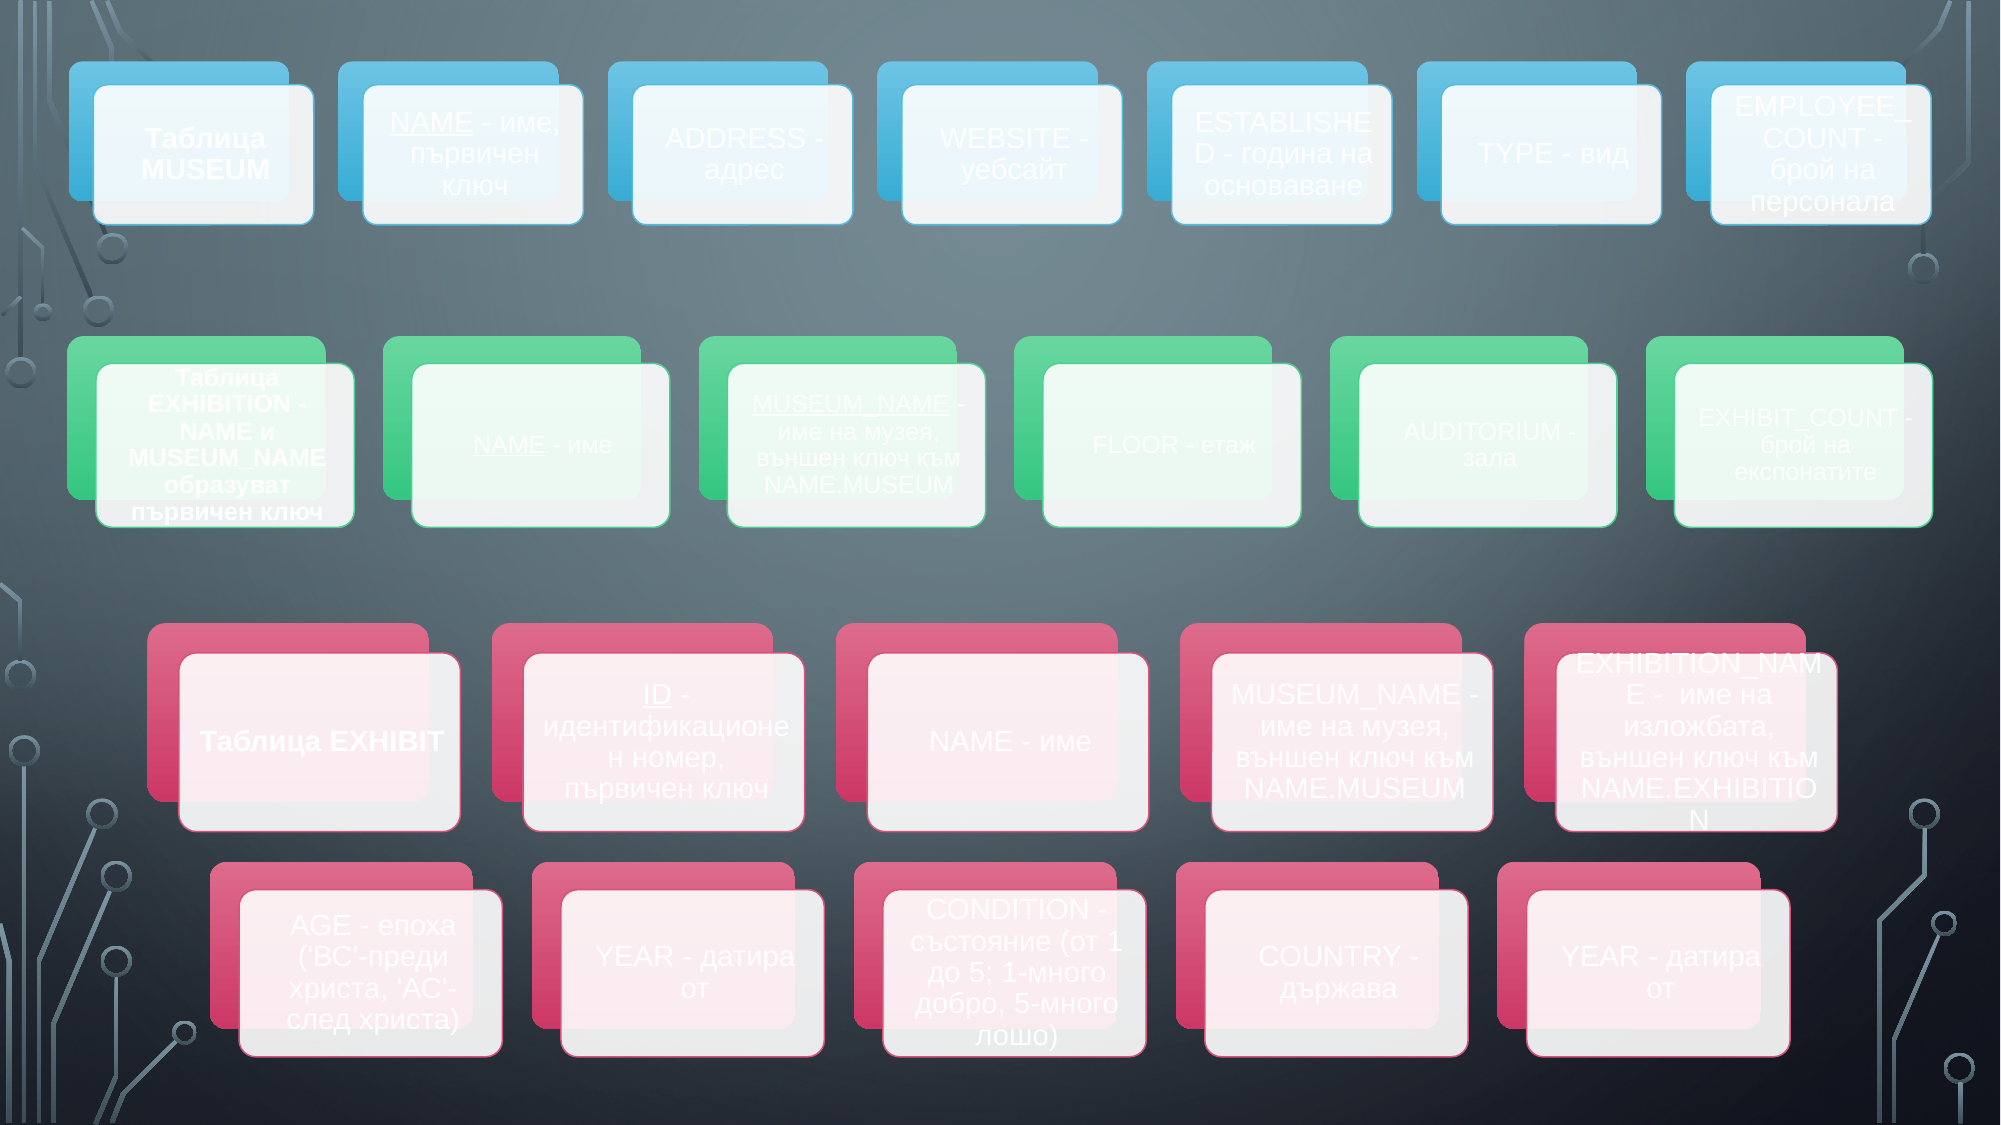

Таблица MUSEUM
NAME - име, първичен ключ
ADDRESS - адрес
WEBSITE - уебсайт
ESTABLISHED - година на основаване
TYPE - вид
EMPLOYEE_COUNT - брой на персонала
Таблица EXHIBITION - NAME и MUSEUM_NAME образуват първичен ключ
NAME - име
MUSEUM_NAME - име на музея, външен ключ към NAME.MUSEUM
FLOOR - етаж
AUDITORIUM - зала
EXHIBIT_COUNT - брой на експонатите
Таблица EXHIBIT
ID - идентификационен номер, първичен ключ
NAME - име
MUSEUM_NAME - име на музея, външен ключ към NAME.MUSEUM
EXHIBITION_NAME -  име на изложбата, външен ключ към NAME.EXHIBITION
AGE - епоха ('ВС'-преди христа, 'АС'-след христа)
YEAR - датира от
CONDITION - състояние (от 1 до 5; 1-много добро, 5-много лошо)
COUNTRY - държава
YEAR - датира от